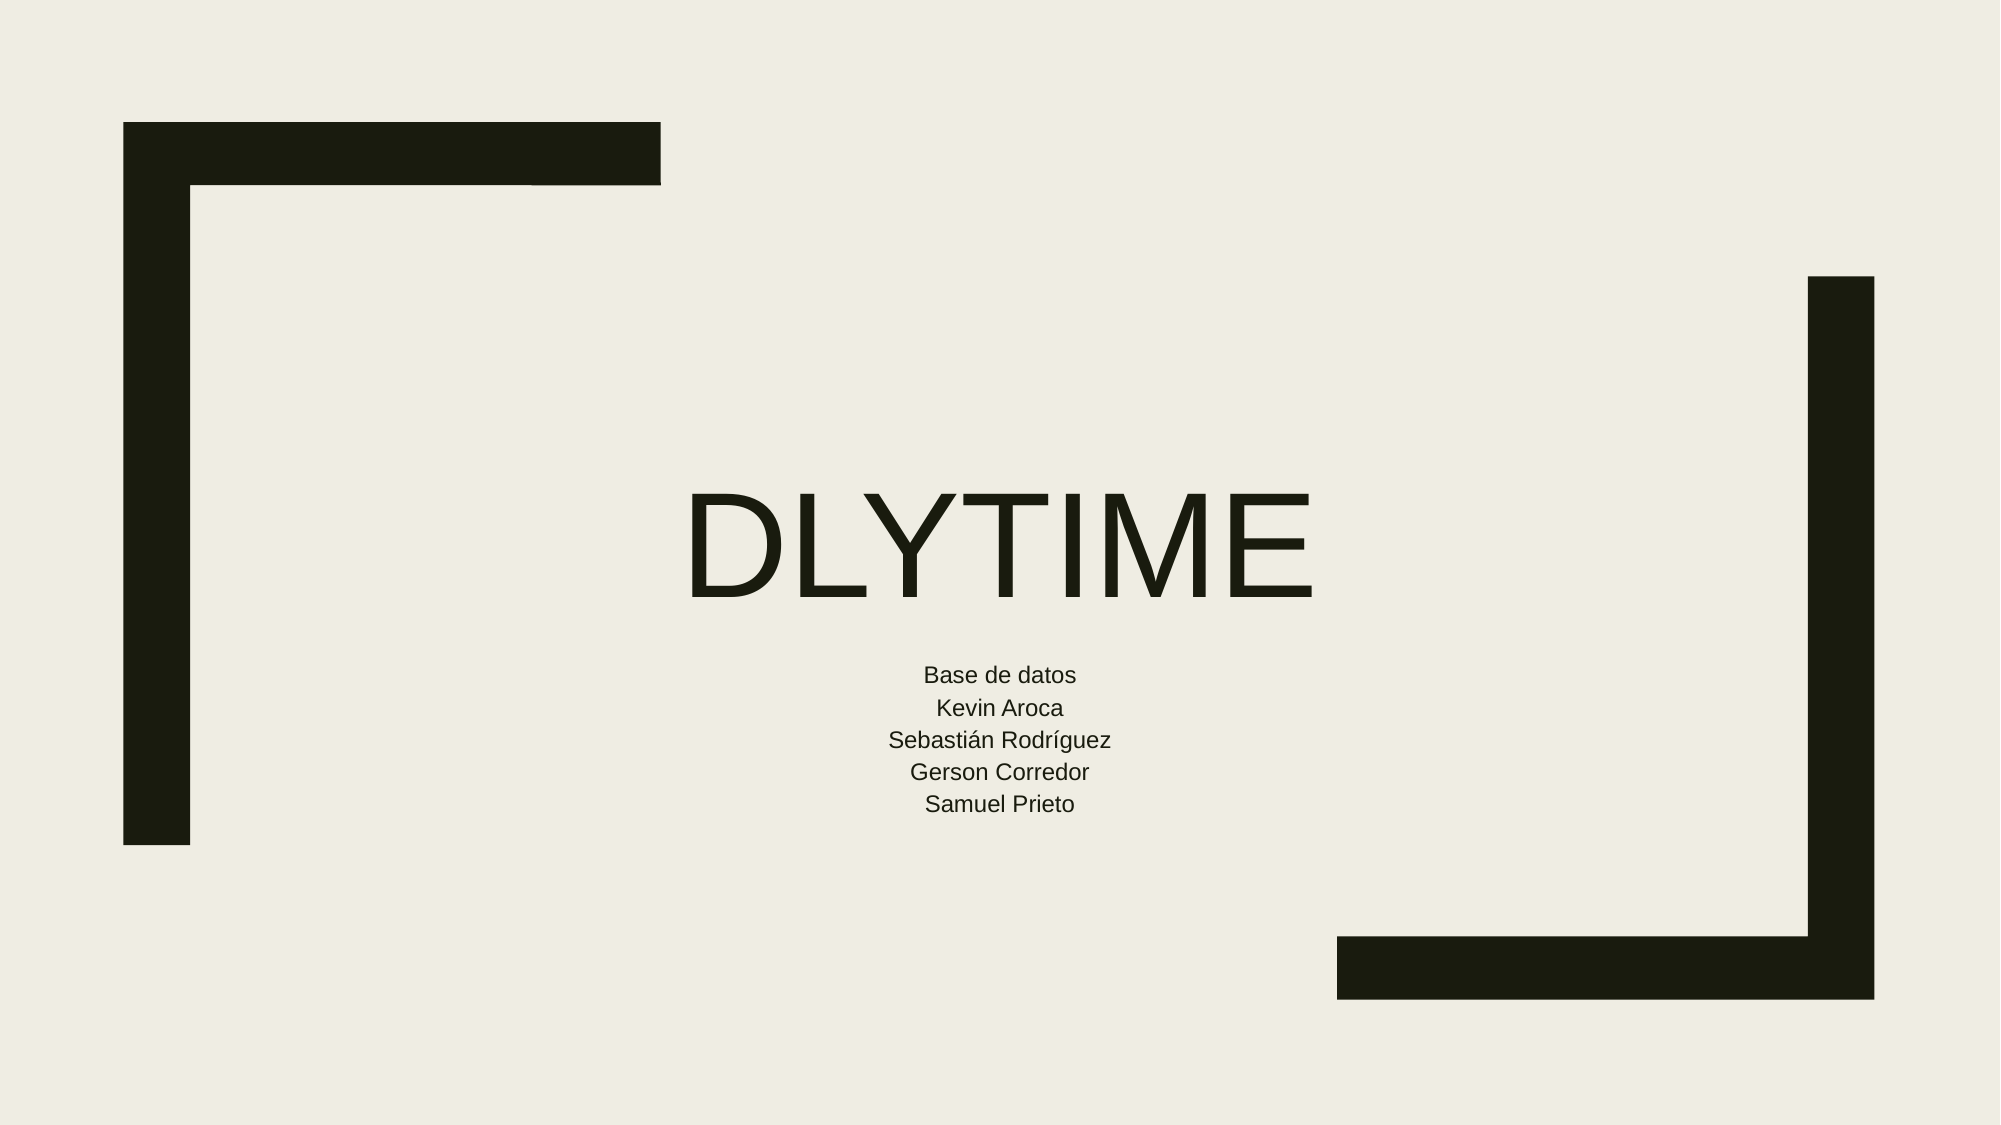

# DLYTime
Base de datos
Kevin Aroca
Sebastián Rodríguez
Gerson Corredor
Samuel Prieto